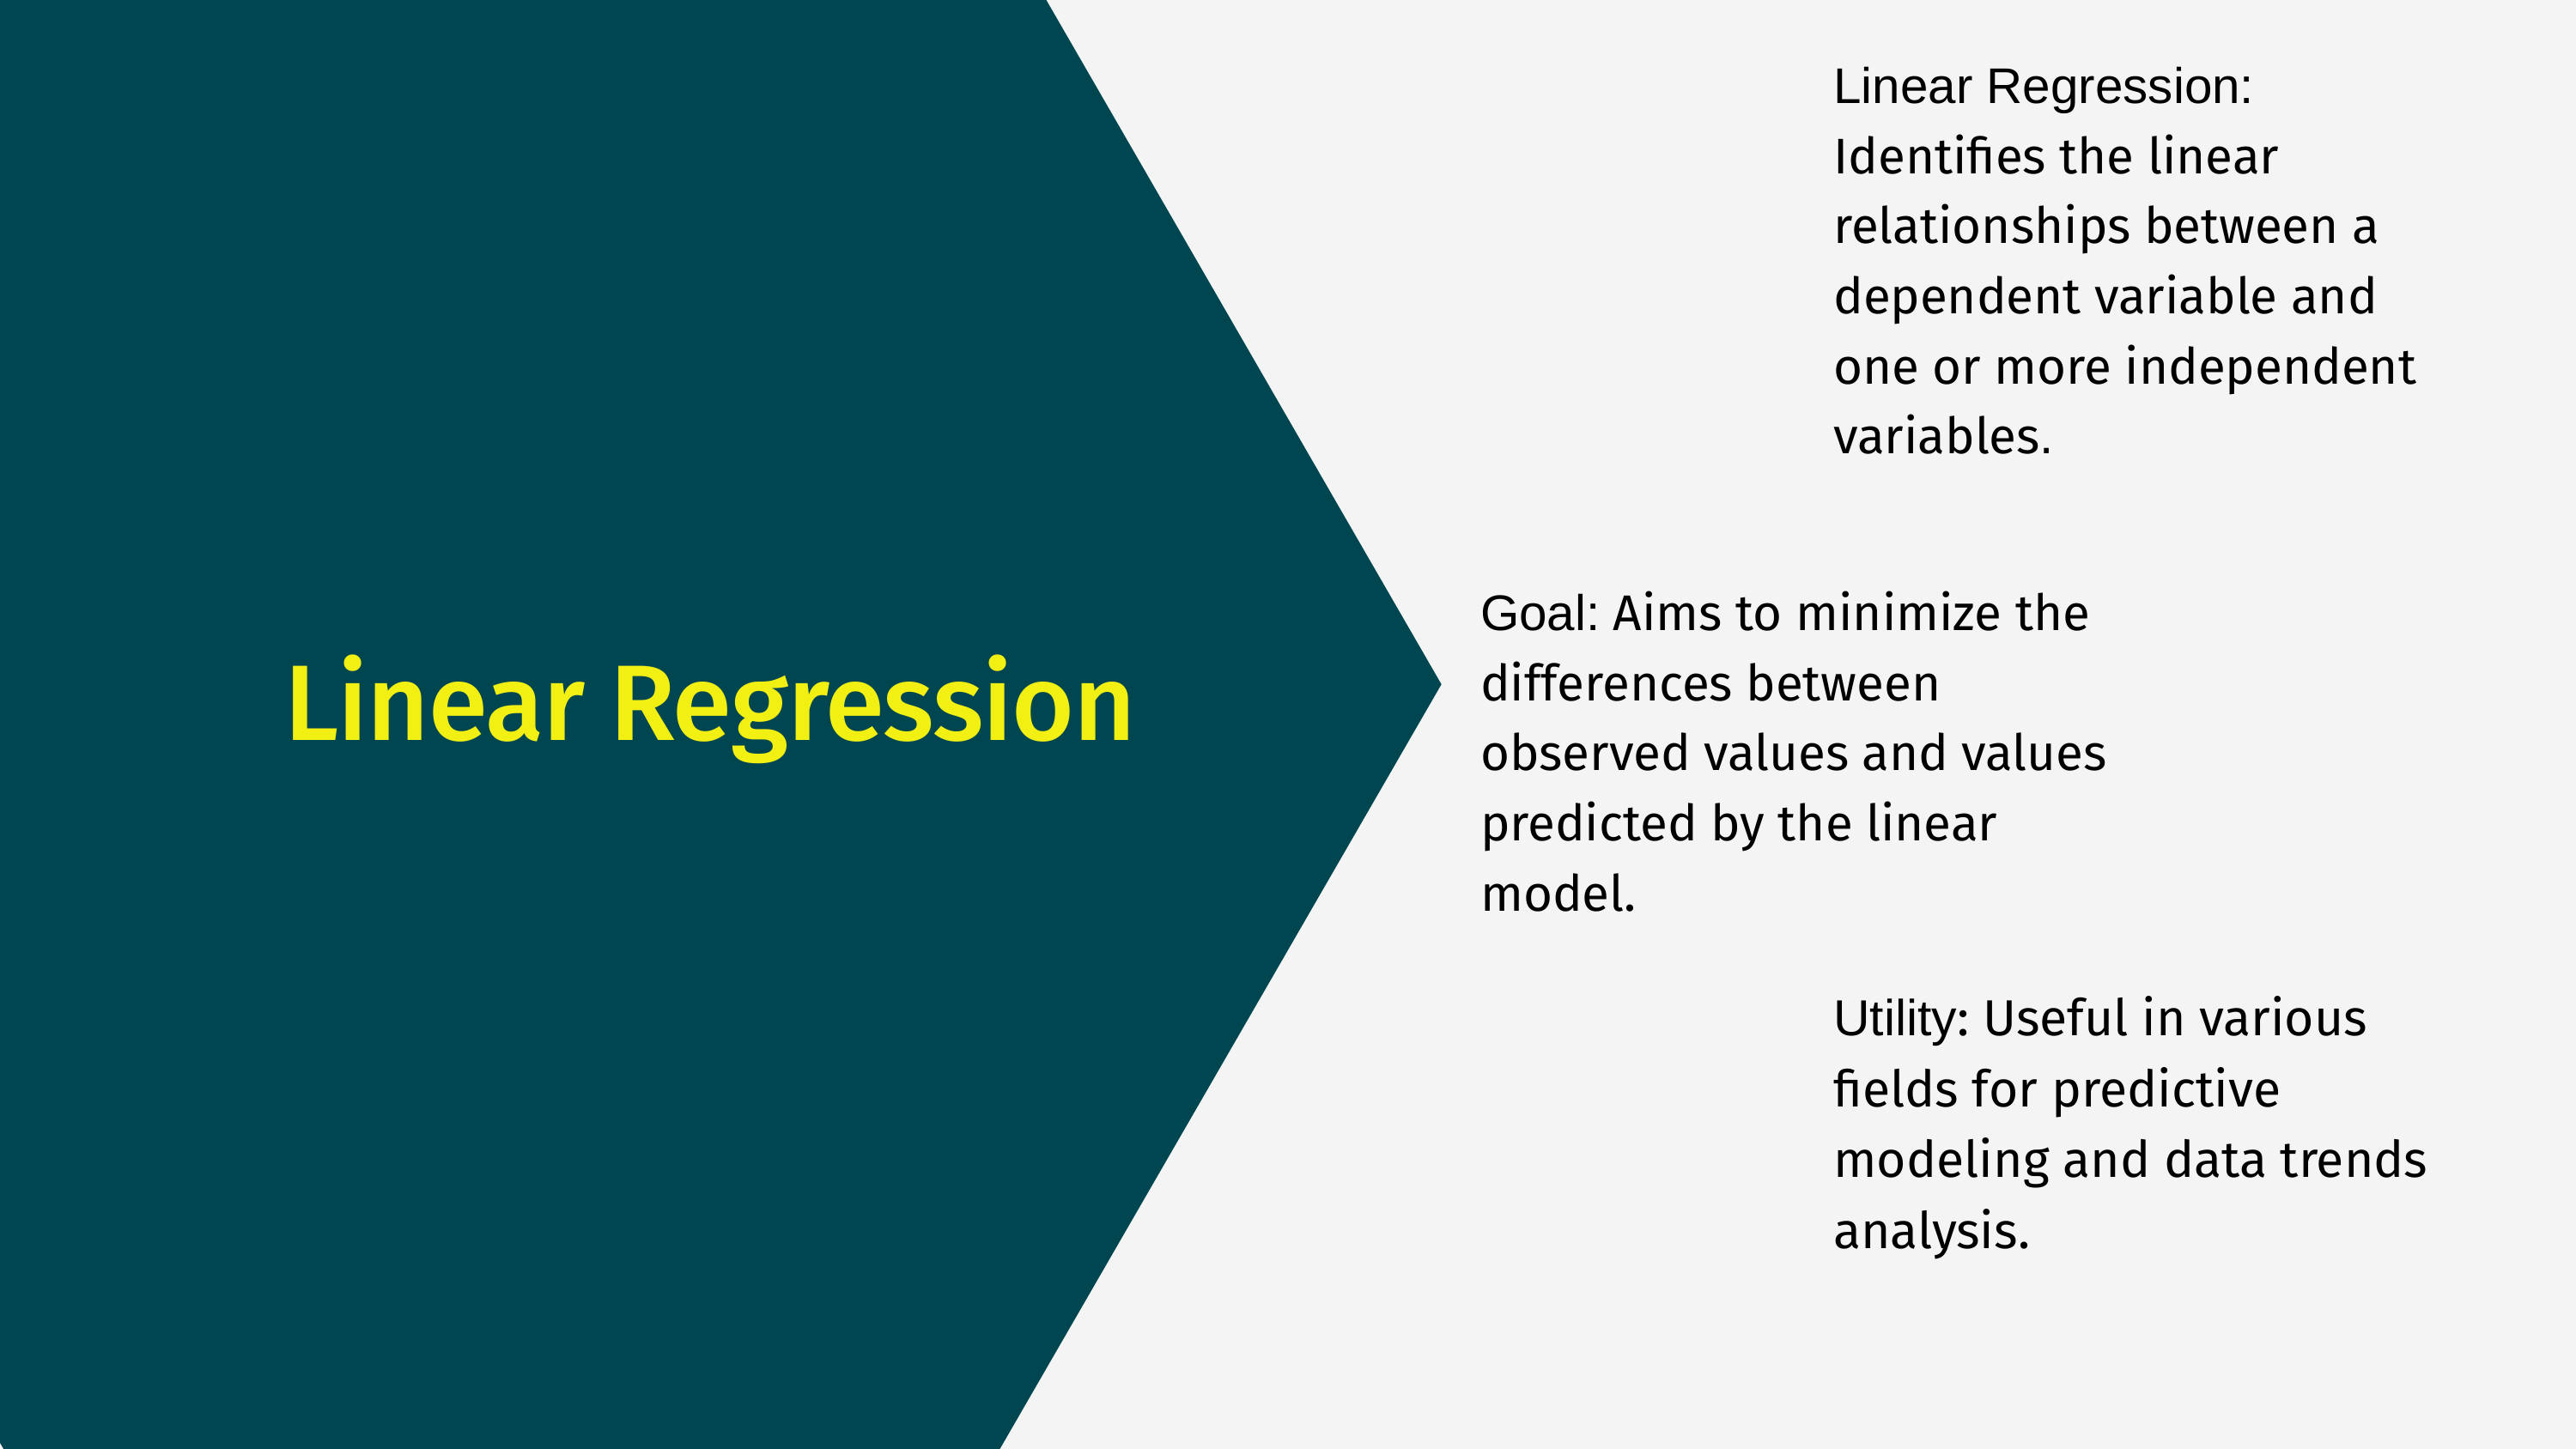

Linear Regression: Identifies the linear relationships between a dependent variable and one or more independent variables.

Goal: Aims to minimize the differences between observed values and values predicted by the linear model.

Linear Regression

Utility: Useful in various fields for predictive modeling and data trends analysis.